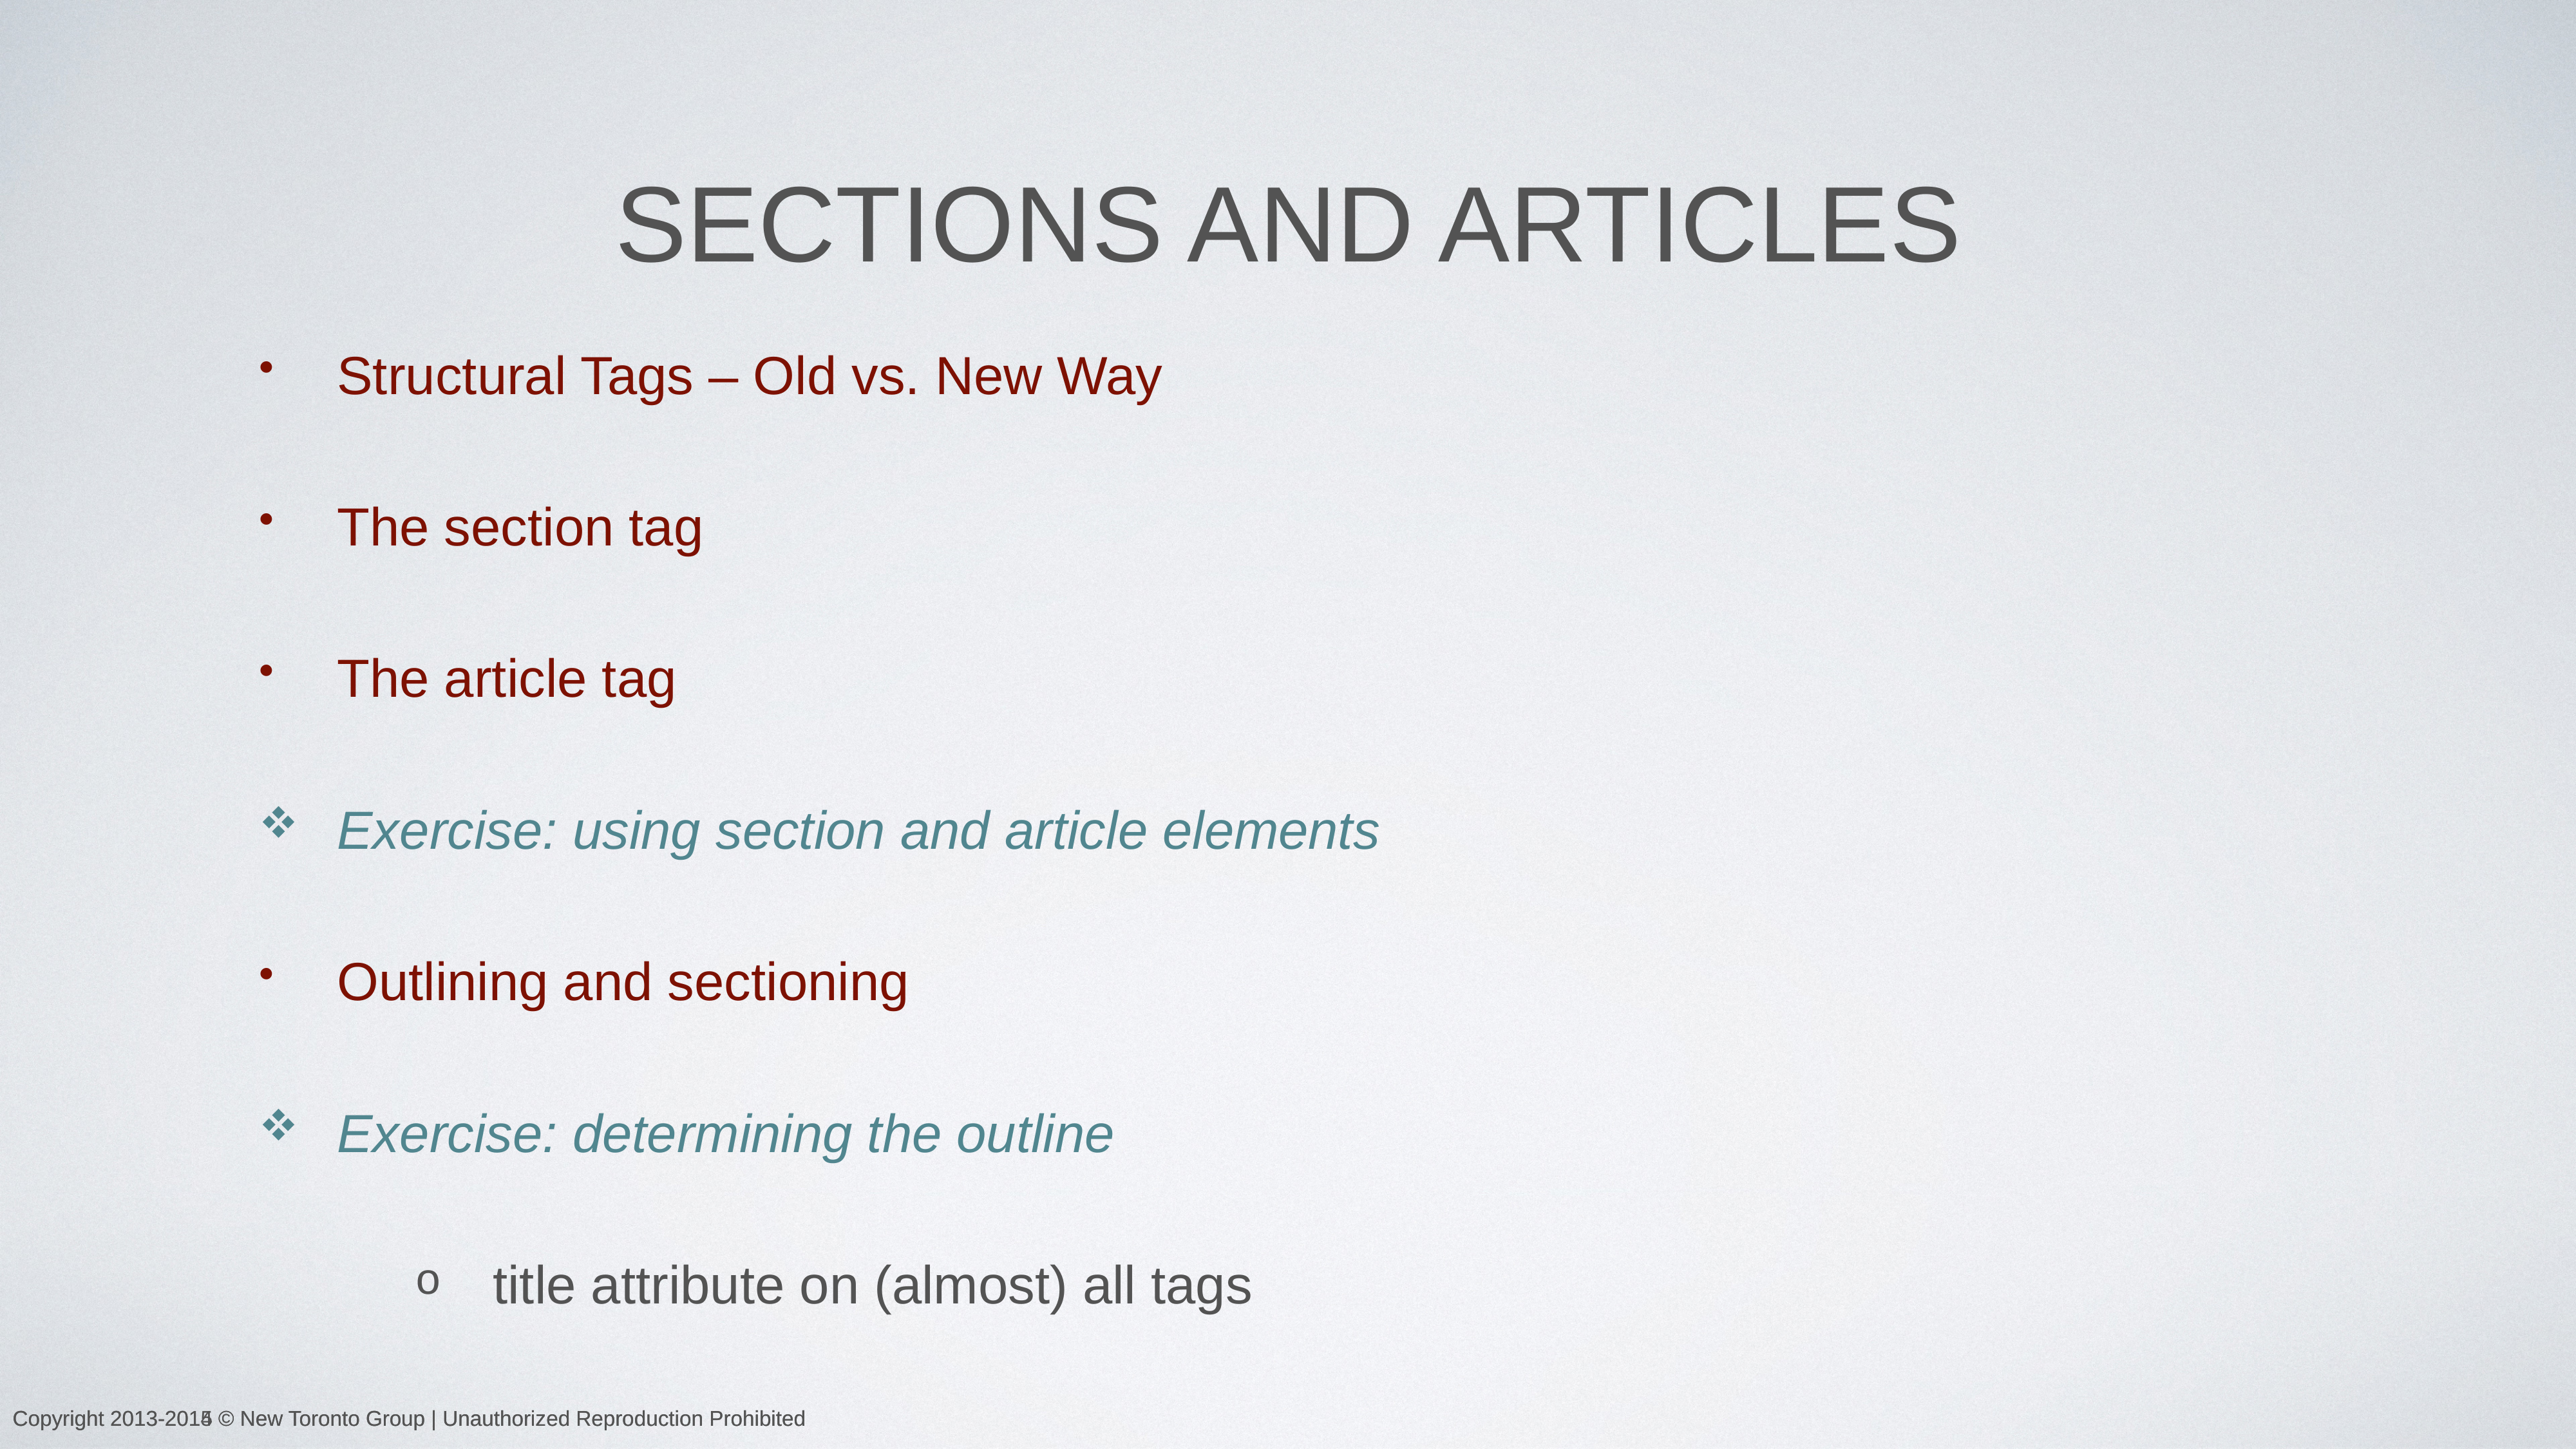

# Sections and articles
Structural Tags – Old vs. New Way
The section tag
The article tag
Exercise: using section and article elements
Outlining and sectioning
Exercise: determining the outline
title attribute on (almost) all tags